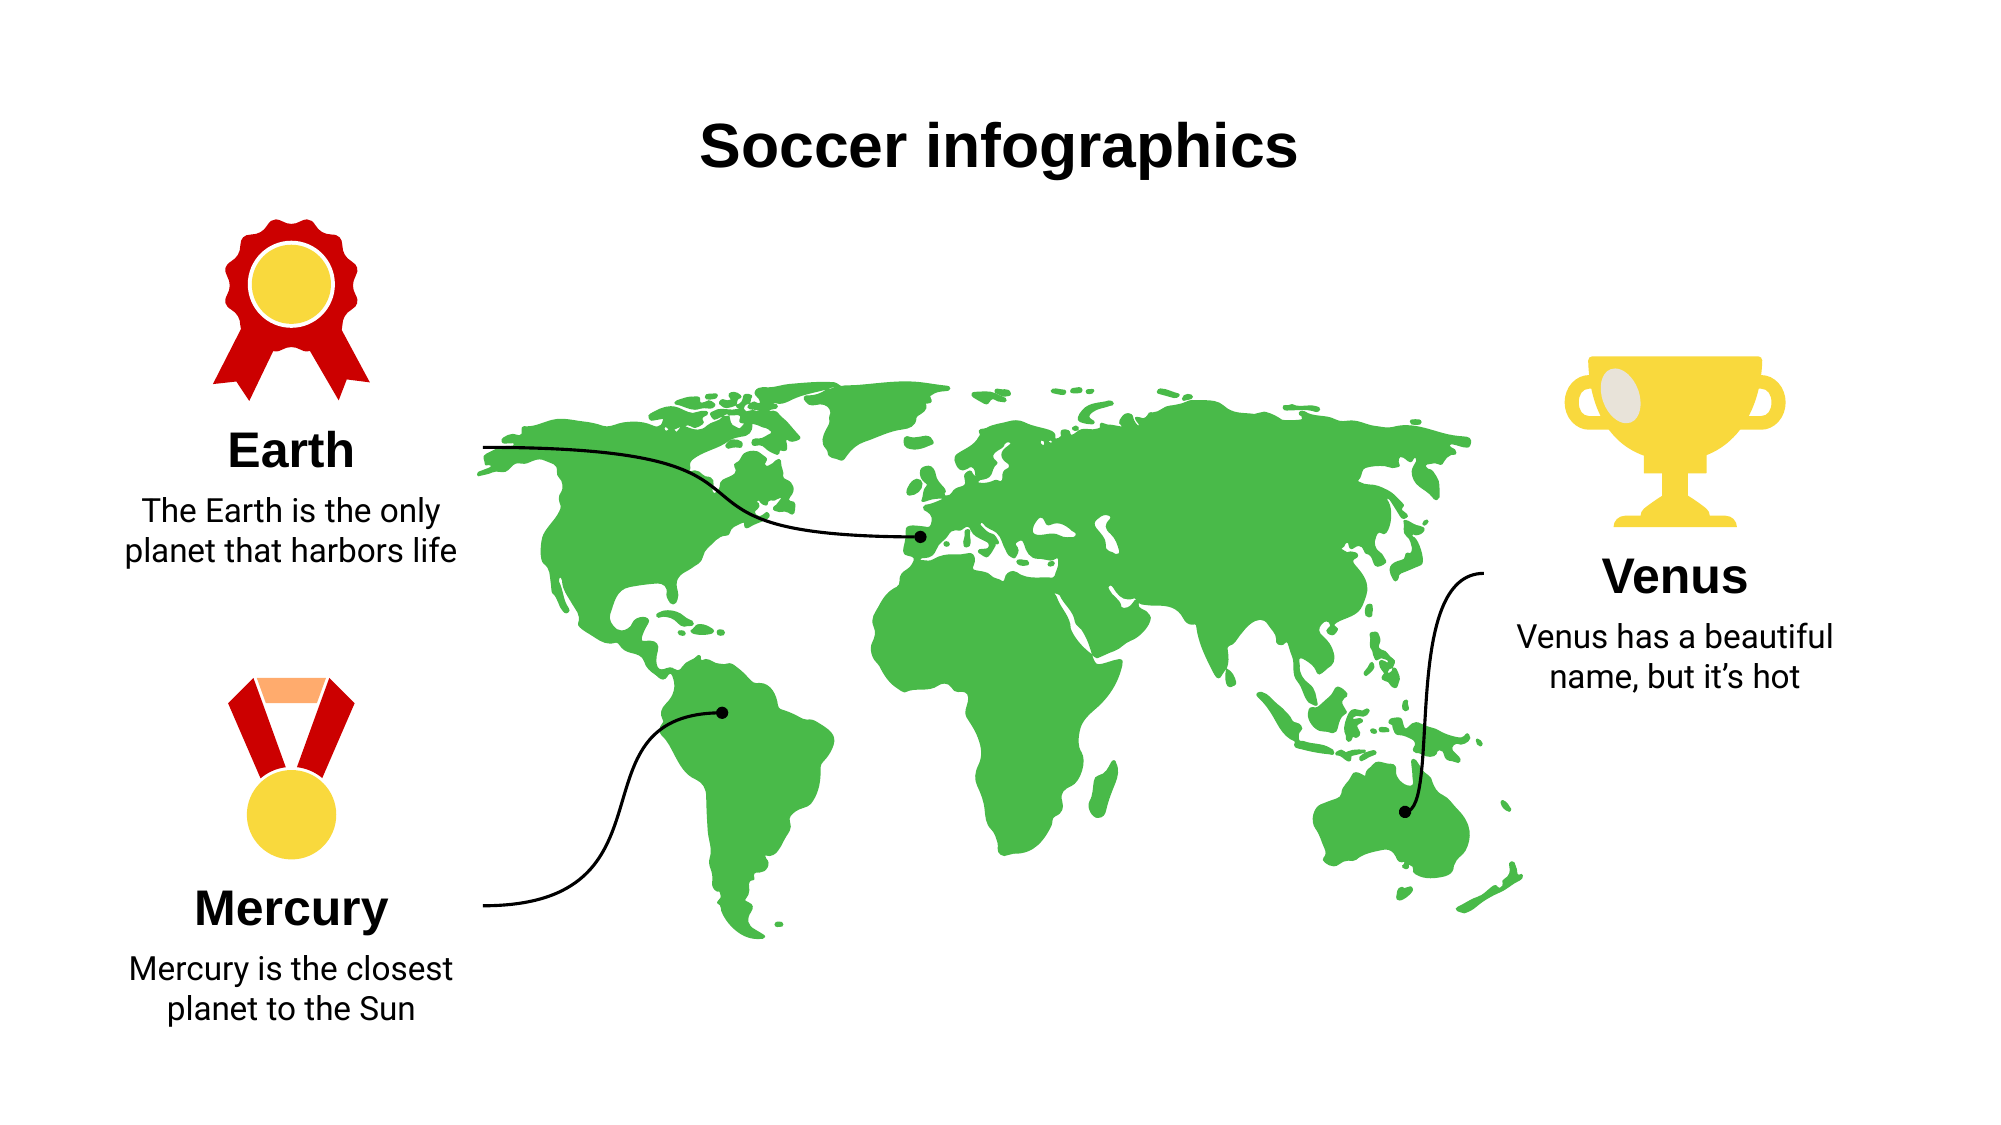

# Soccer infographics

Earth
The Earth is the only planet that harbors life
Venus
Venus has a beautiful name, but it’s hot

Mercury
Mercury is the closest planet to the Sun